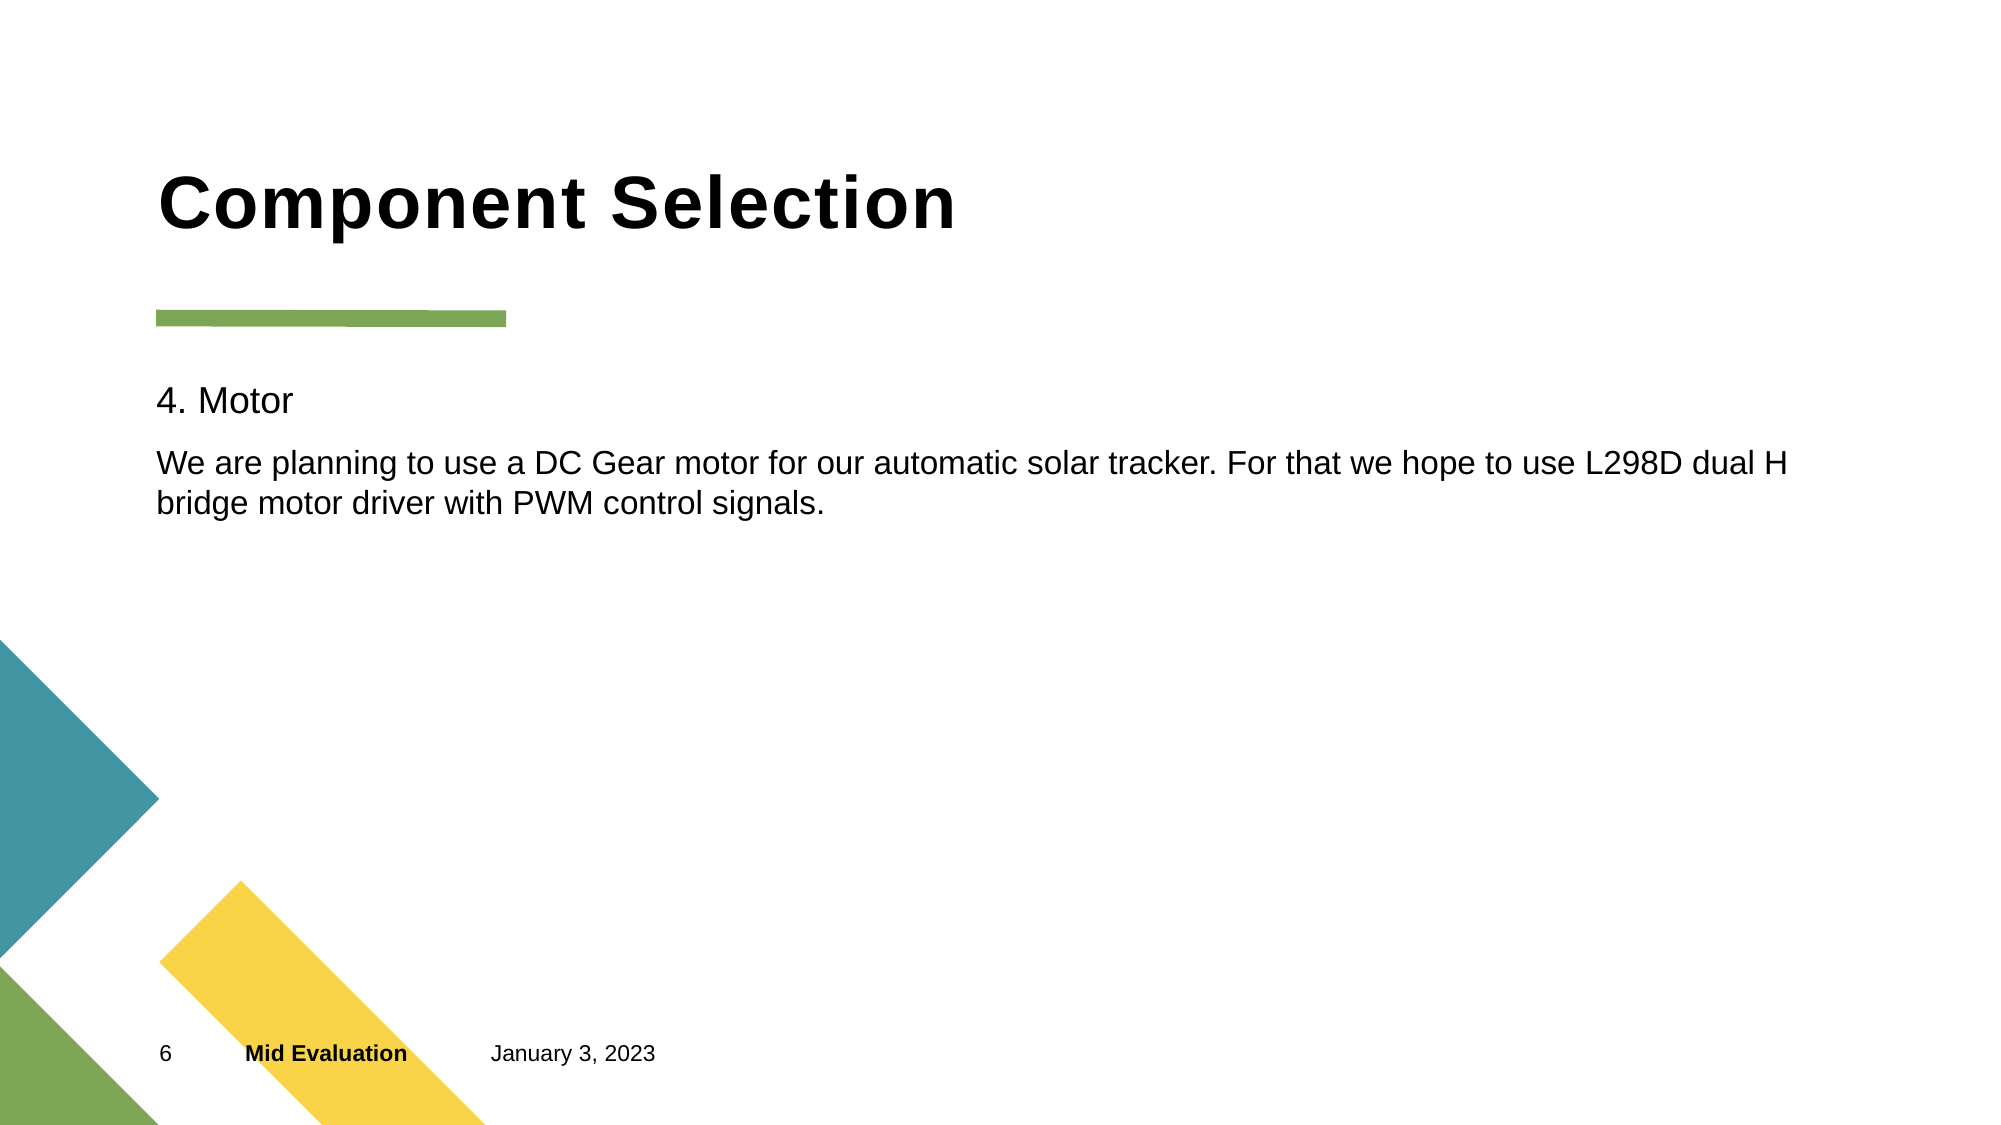

# Component Selection
4. Motor
We are planning to use a DC Gear motor for our automatic solar tracker. For that we hope to use L298D dual H bridge motor driver with PWM control signals.

6
Mid Evaluation
January 3, 2023